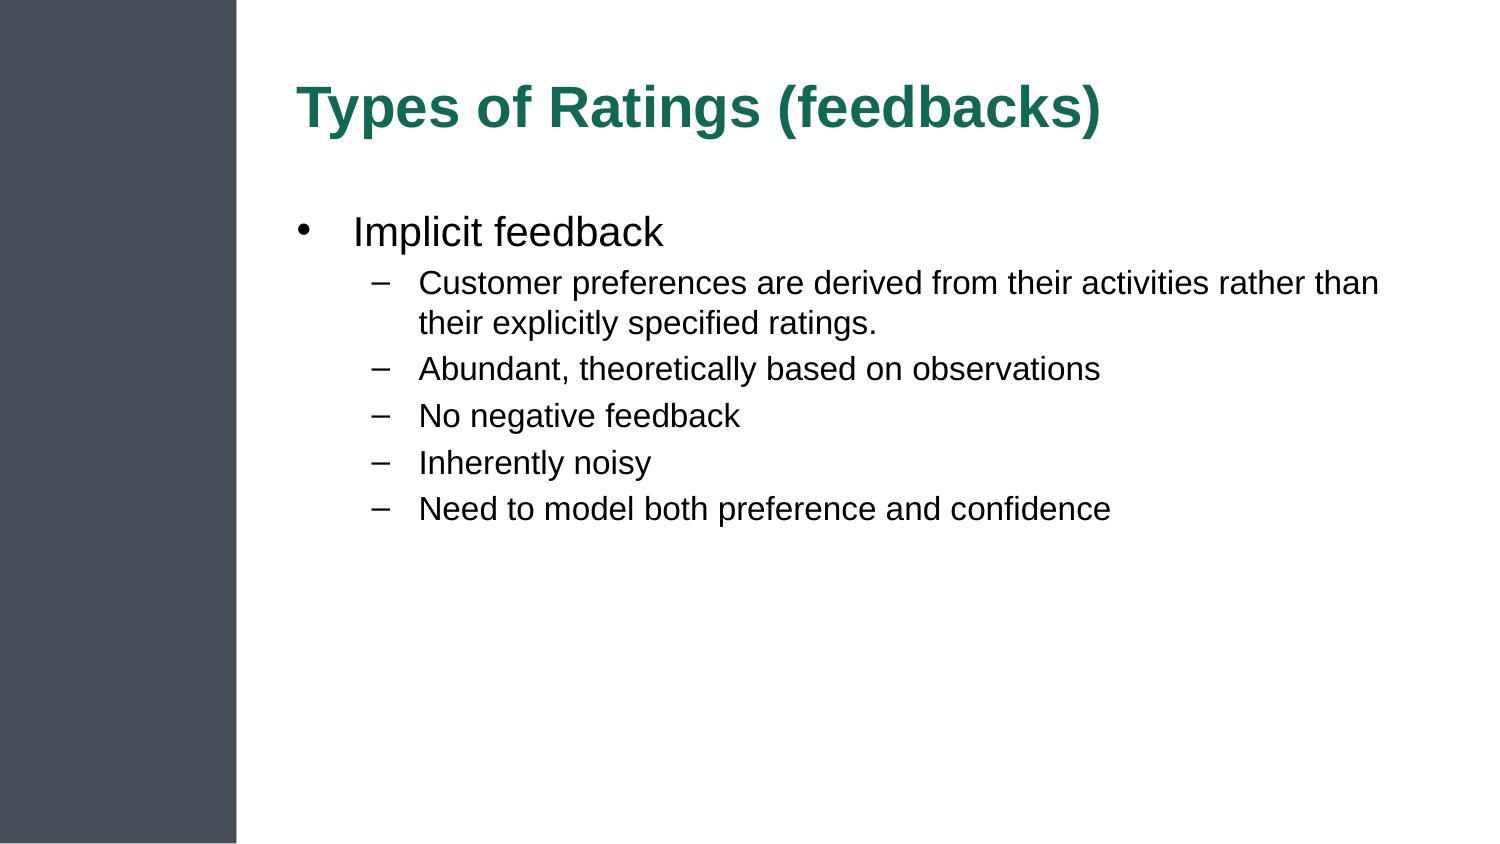

# Types of Ratings (feedbacks)
Implicit feedback
Customer preferences are derived from their activities rather than their explicitly specified ratings.
Abundant, theoretically based on observations
No negative feedback
Inherently noisy
Need to model both preference and confidence